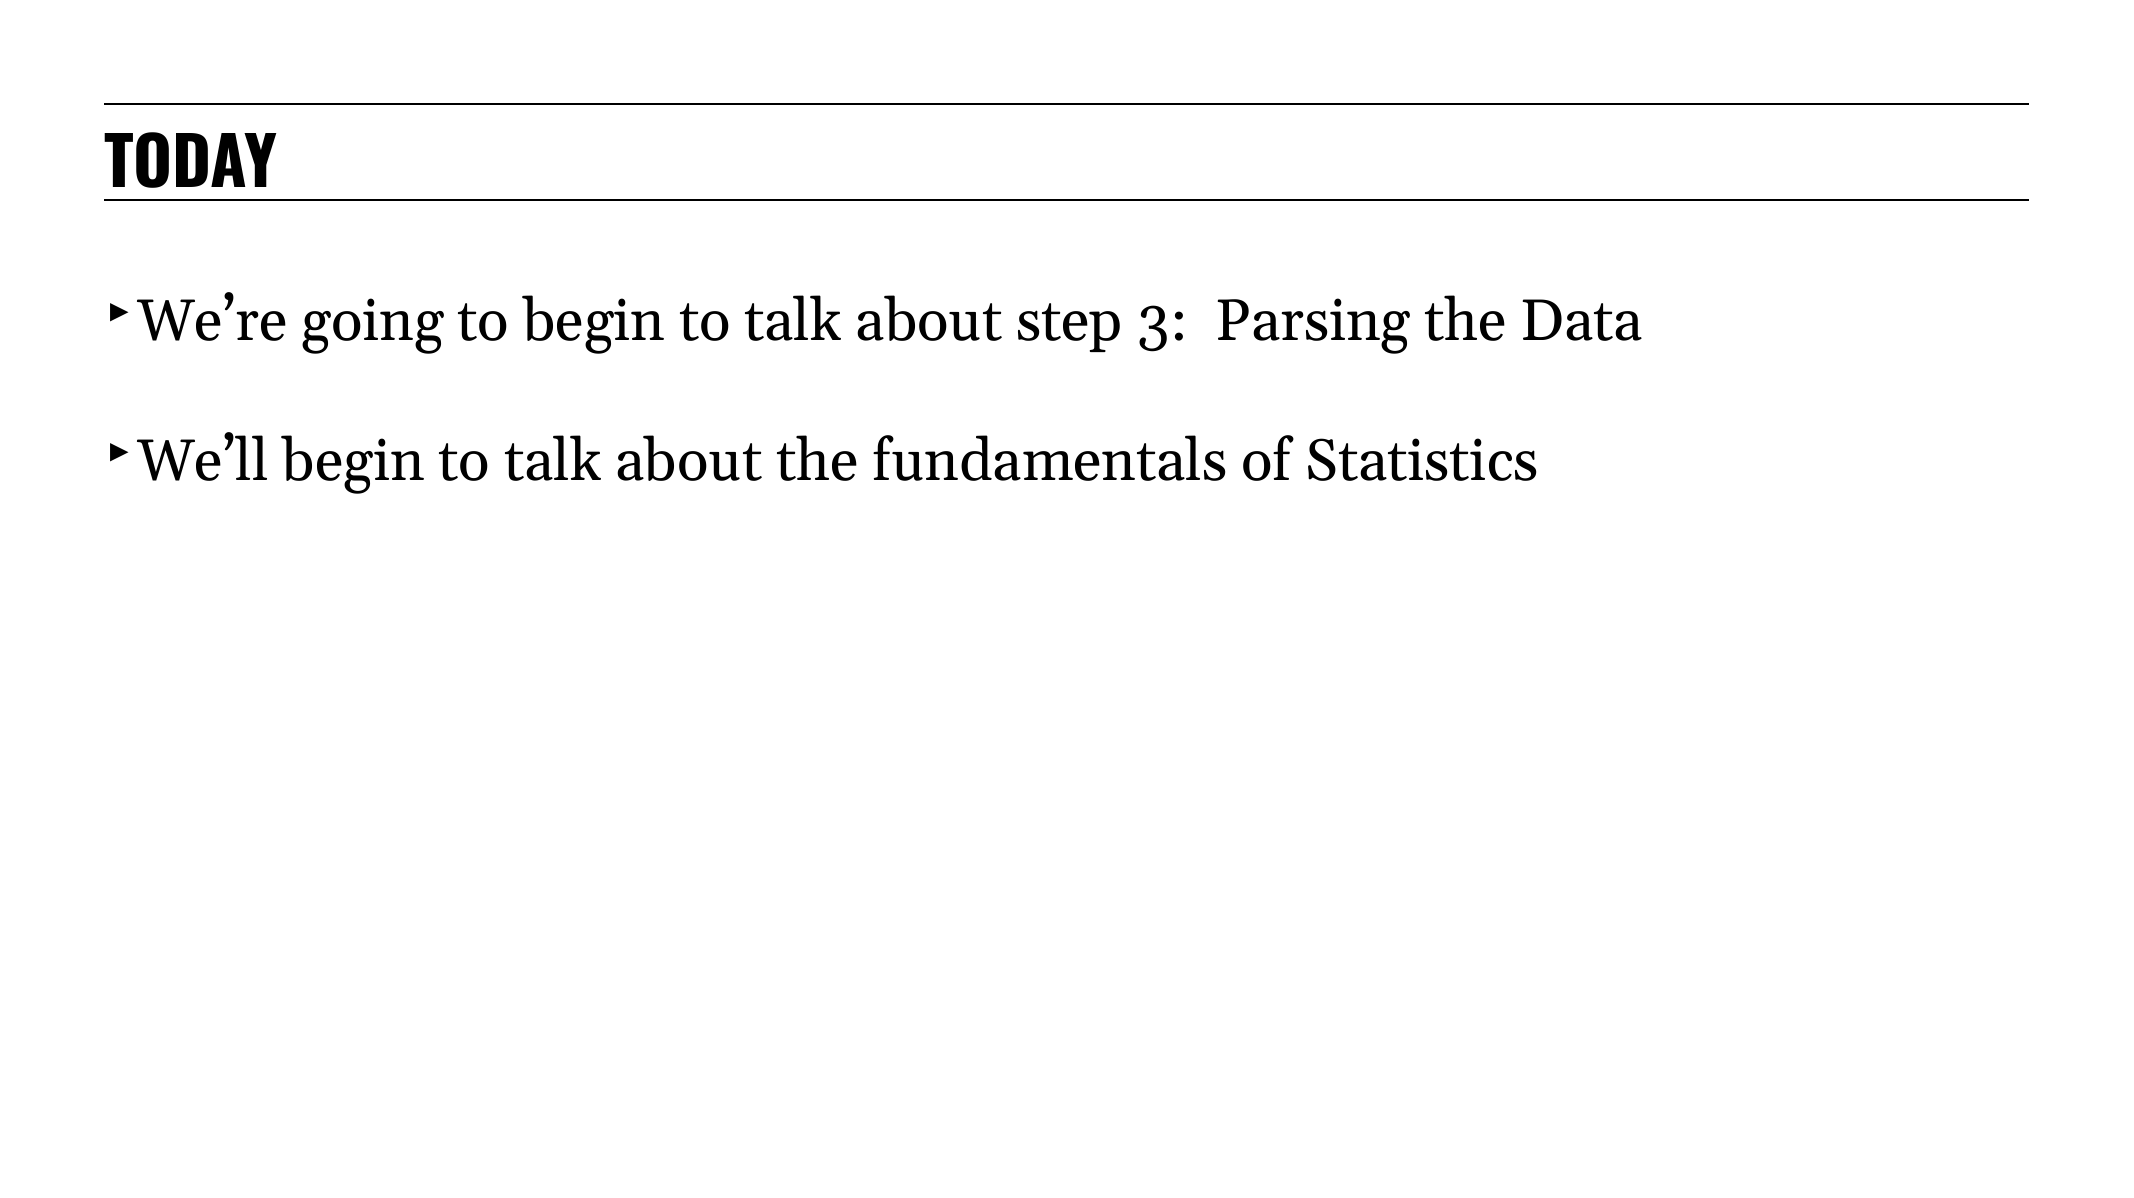

TODAY

We’re going to begin to talk about step 3:  Parsing the Data

We’ll begin to talk about the fundamentals of Statistics